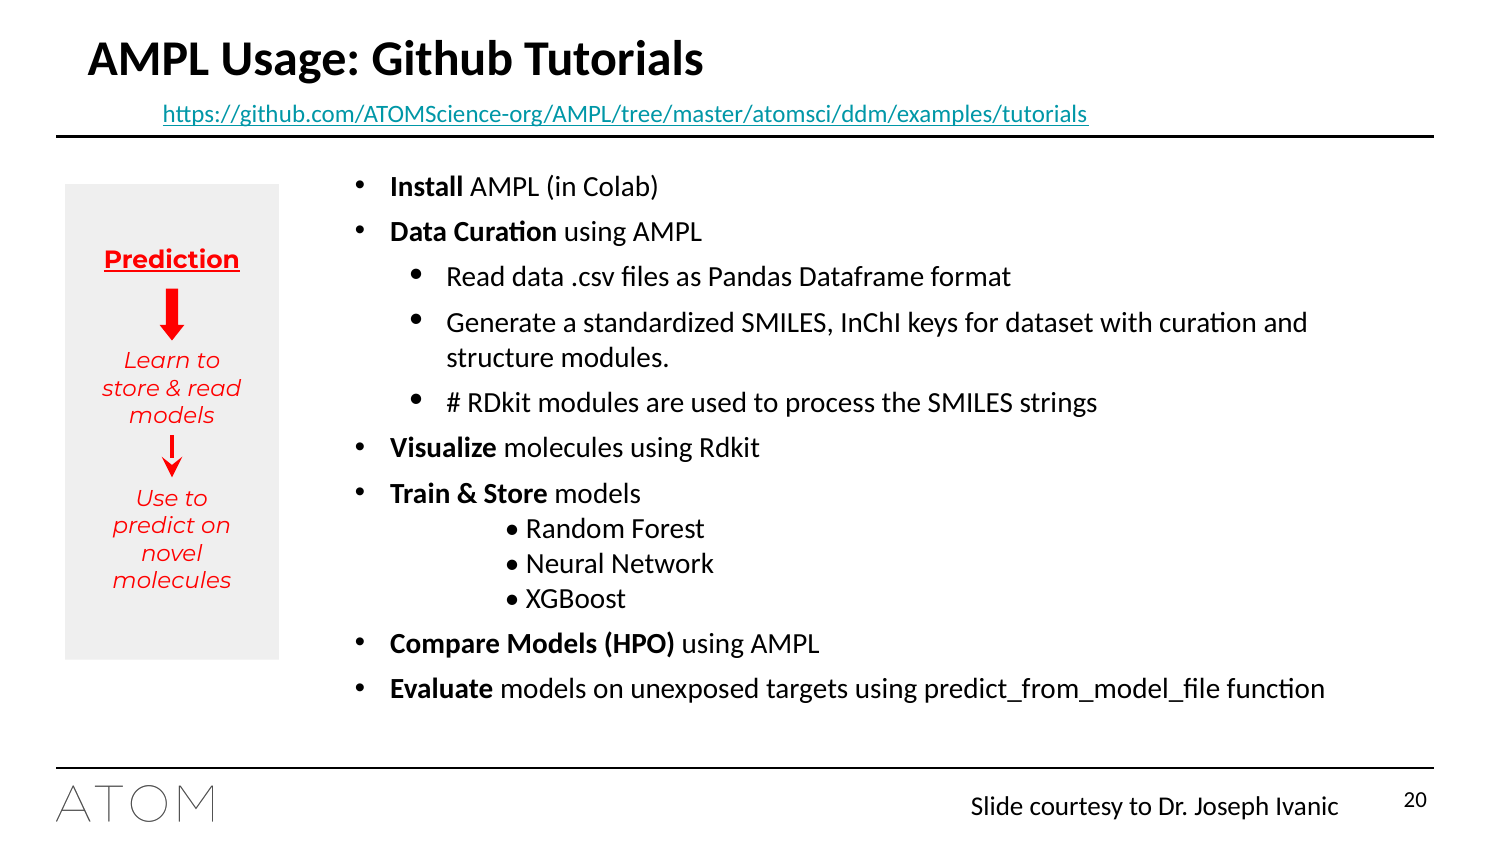

# AMPL Usage: Github Tutorials https://github.com/ATOMScience-org/AMPL/tree/master/atomsci/ddm/examples/tutorials
Install AMPL (in Colab)
Data Curation using AMPL
Read data .csv files as Pandas Dataframe format
Generate a standardized SMILES, InChI keys for dataset with curation and structure modules.
# RDkit modules are used to process the SMILES strings
Visualize molecules using Rdkit
Train & Store models
	• Random Forest
	• Neural Network
	• XGBoost
Compare Models (HPO) using AMPL
Evaluate models on unexposed targets using predict_from_model_file function

Prediction

Learn to store & read models

Use to predict on novel molecules

Slide courtesy to Dr. Joseph Ivanic
20